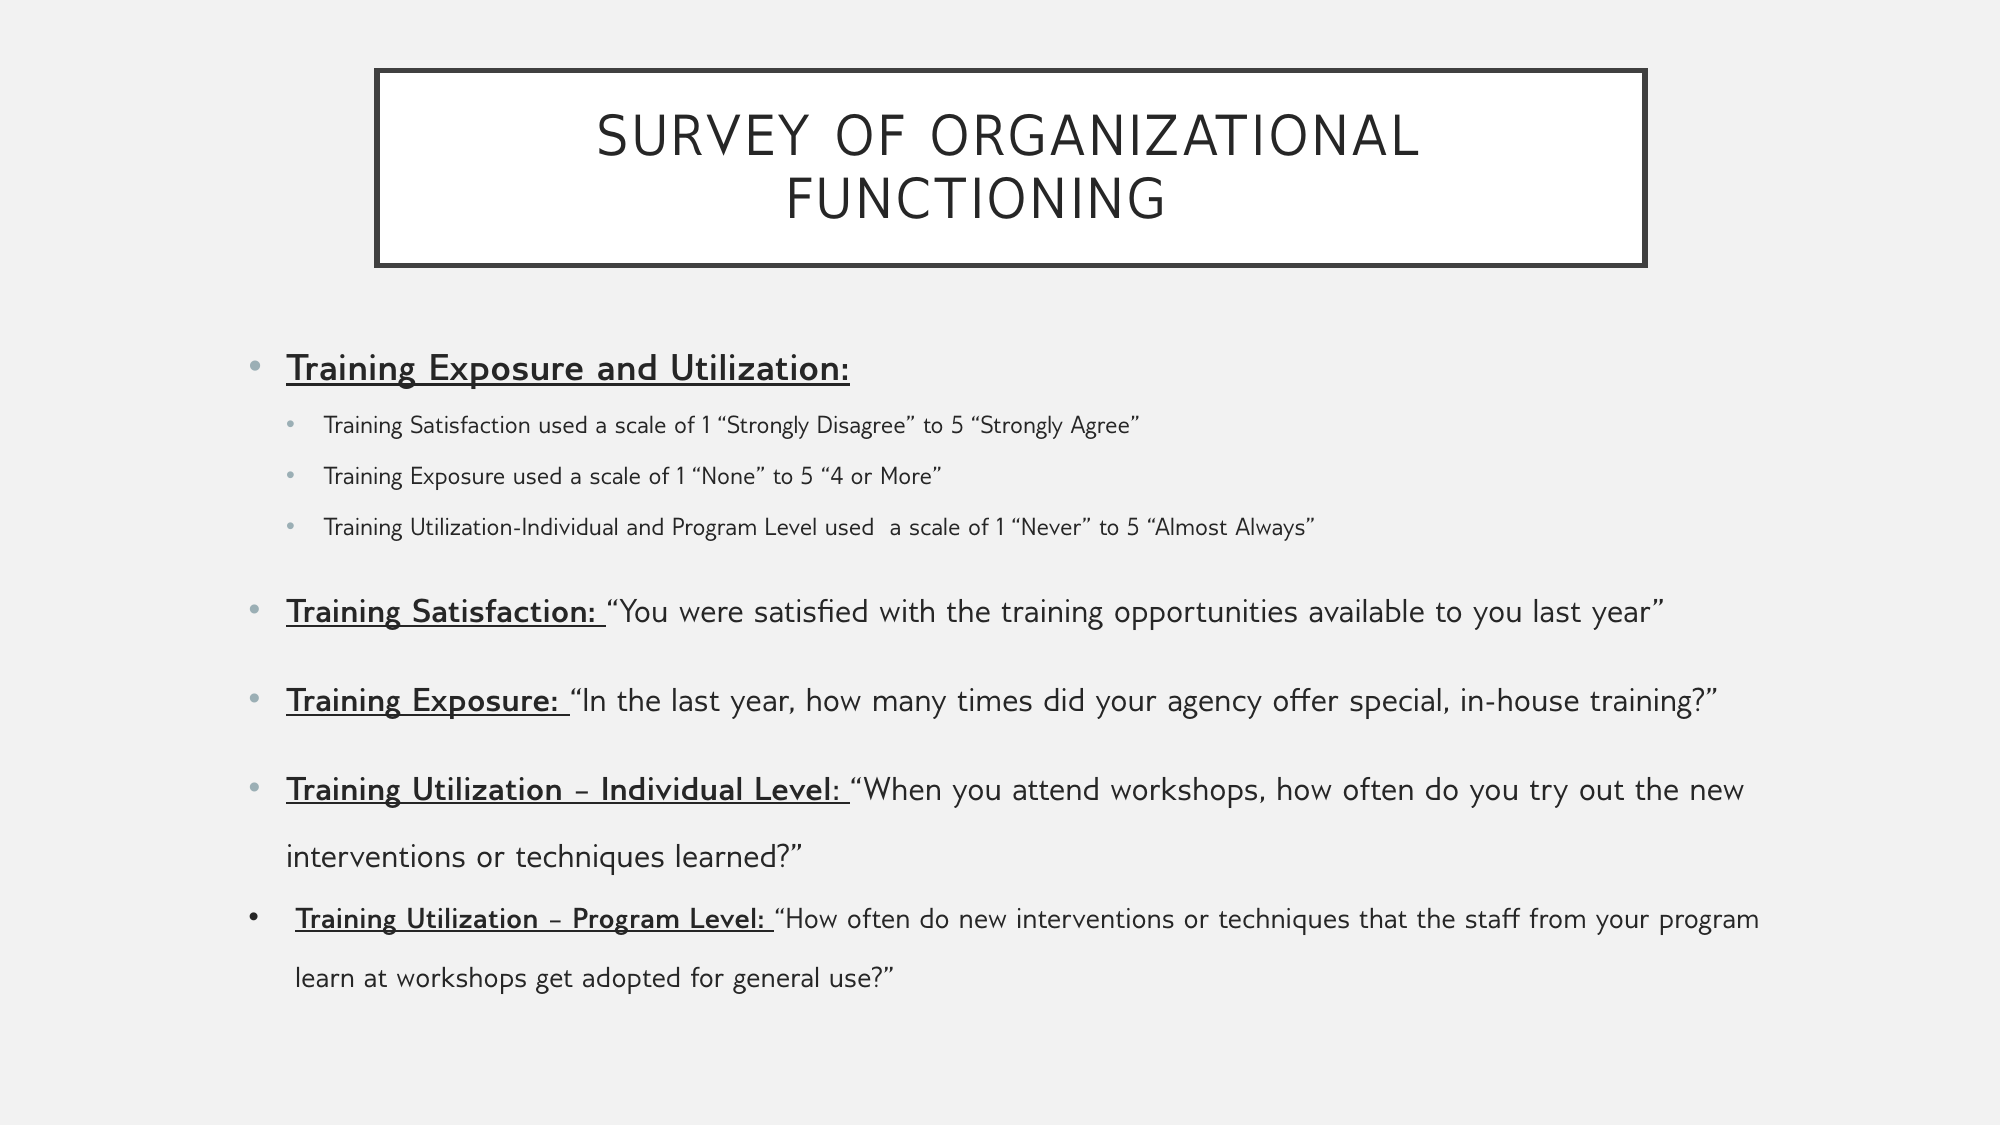

# Survey of Organizational Functioning
Training Exposure and Utilization:
Training Satisfaction used a scale of 1 “Strongly Disagree” to 5 “Strongly Agree”
Training Exposure used a scale of 1 “None” to 5 “4 or More”
Training Utilization-Individual and Program Level used  a scale of 1 “Never” to 5 “Almost Always”
Training Satisfaction: “You were satisfied with the training opportunities available to you last year”
Training Exposure: “In the last year, how many times did your agency offer special, in-house training?”
Training Utilization – Individual Level: “When you attend workshops, how often do you try out the new interventions or techniques learned?”
Training Utilization – Program Level: “How often do new interventions or techniques that the staff from your program learn at workshops get adopted for general use?”